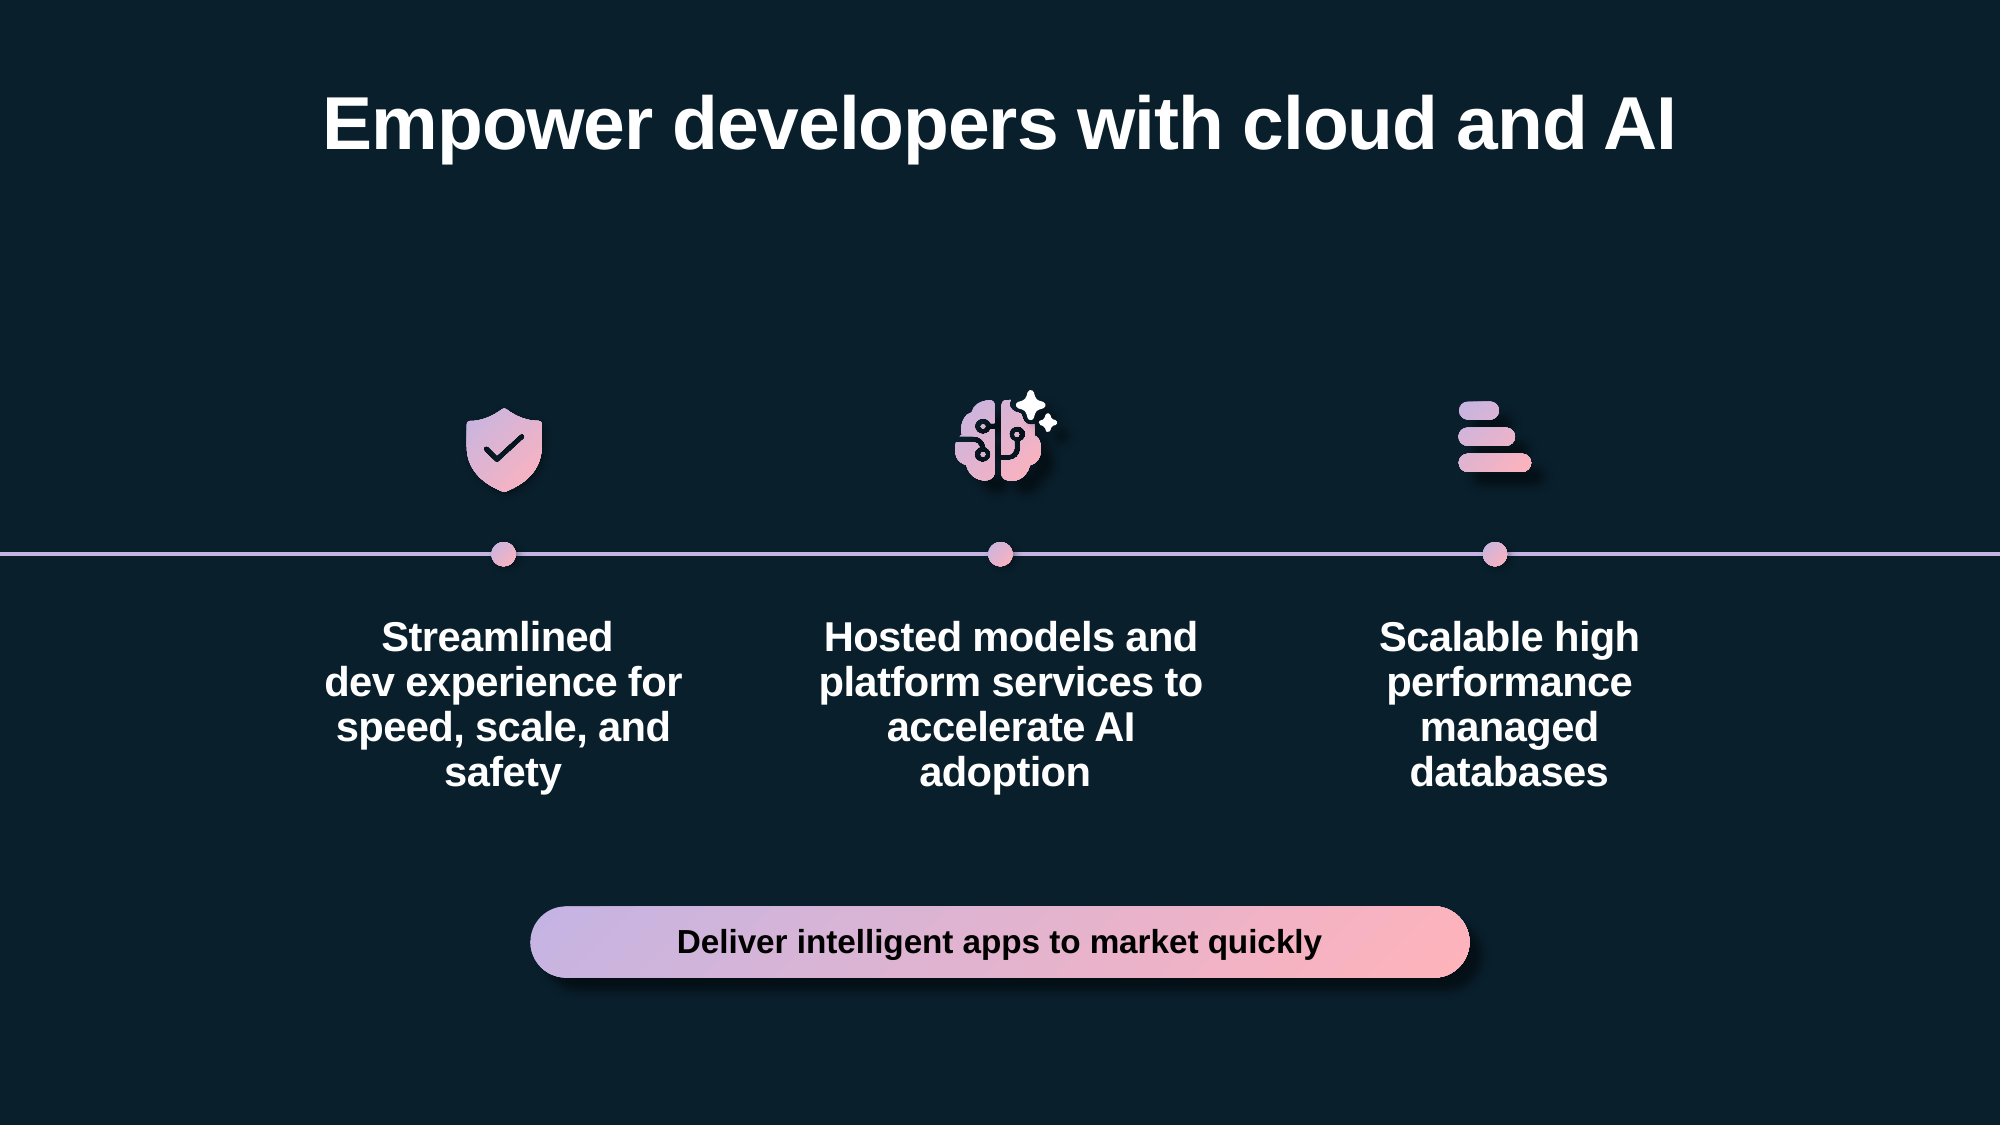

# Empower developers with cloud and AI

Hosted models and platform services to accelerate AI adoption

Scalable high performance managed databases

Streamlined
dev experience for speed, scale, and safety
Deliver intelligent apps to market quickly